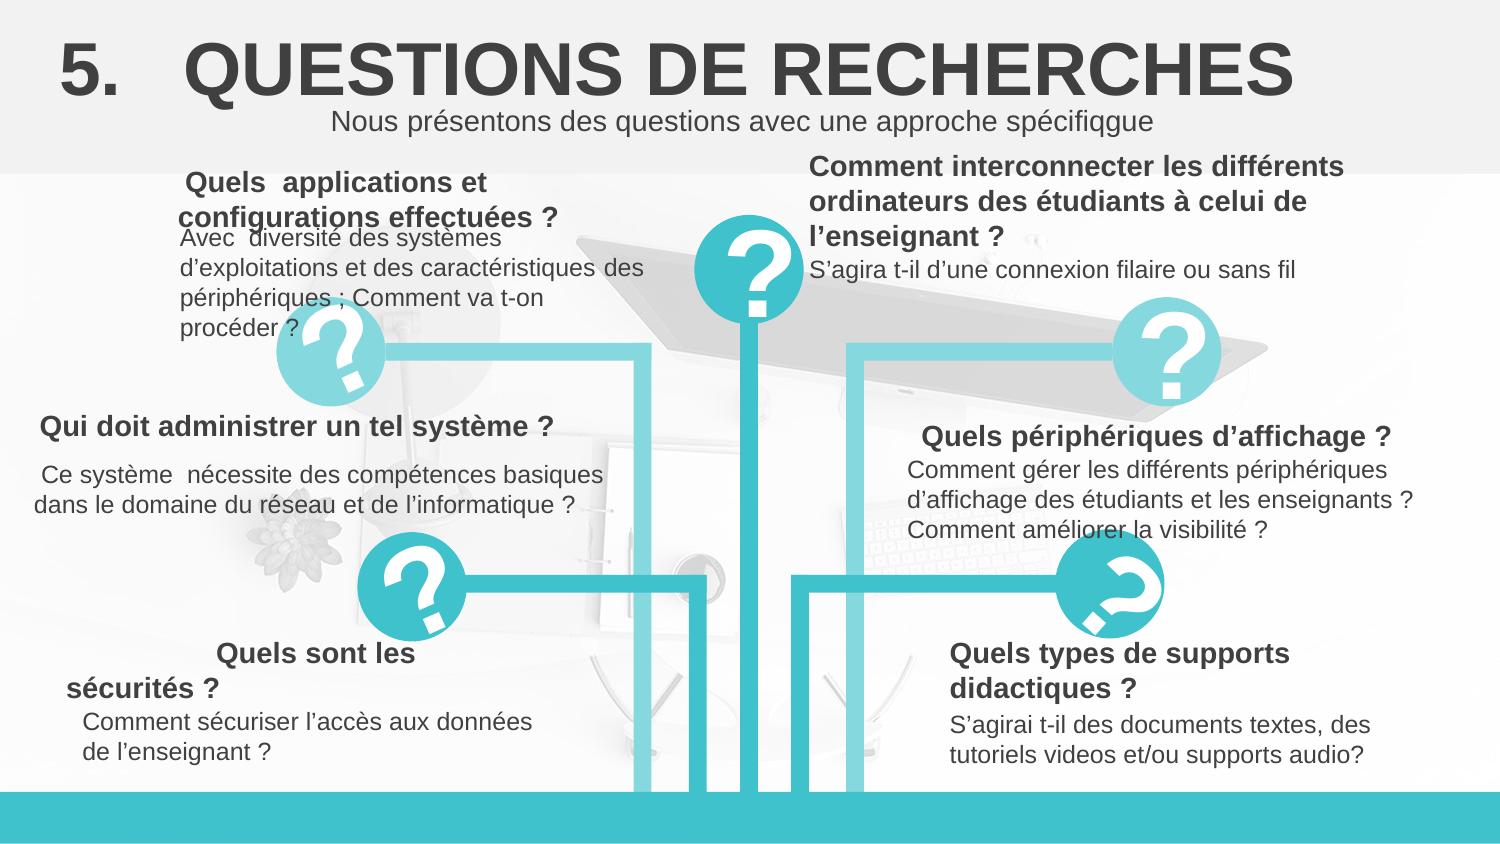

5.   QUESTIONS DE RECHERCHES
Nous présentons des questions avec une approche spécifiqgue
 Quels  applications et configurations effectuées ?
Avec  diversité des systèmes d’exploitations et des caractéristiques des périphériques ; Comment va t-on procéder ?
Comment interconnecter les différents ordinateurs des étudiants à celui de l’enseignant ?
S’agira t-il d’une connexion filaire ou sans fil
?

?
?

 Qui doit administrer un tel système ?
 Ce système  nécessite des compétences basiques dans le domaine du réseau et de l’informatique ?
 Quels périphériques d’affichage ?
Comment gérer les différents périphériques d’affichage des étudiants et les enseignants ? Comment améliorer la visibilité ?
?
?

  	Quels sont les sécurités ?
Comment sécuriser l’accès aux données de l’enseignant ?
Quels types de supports didactiques ?
S’agirai t-il des documents textes, des tutoriels videos et/ou supports audio?